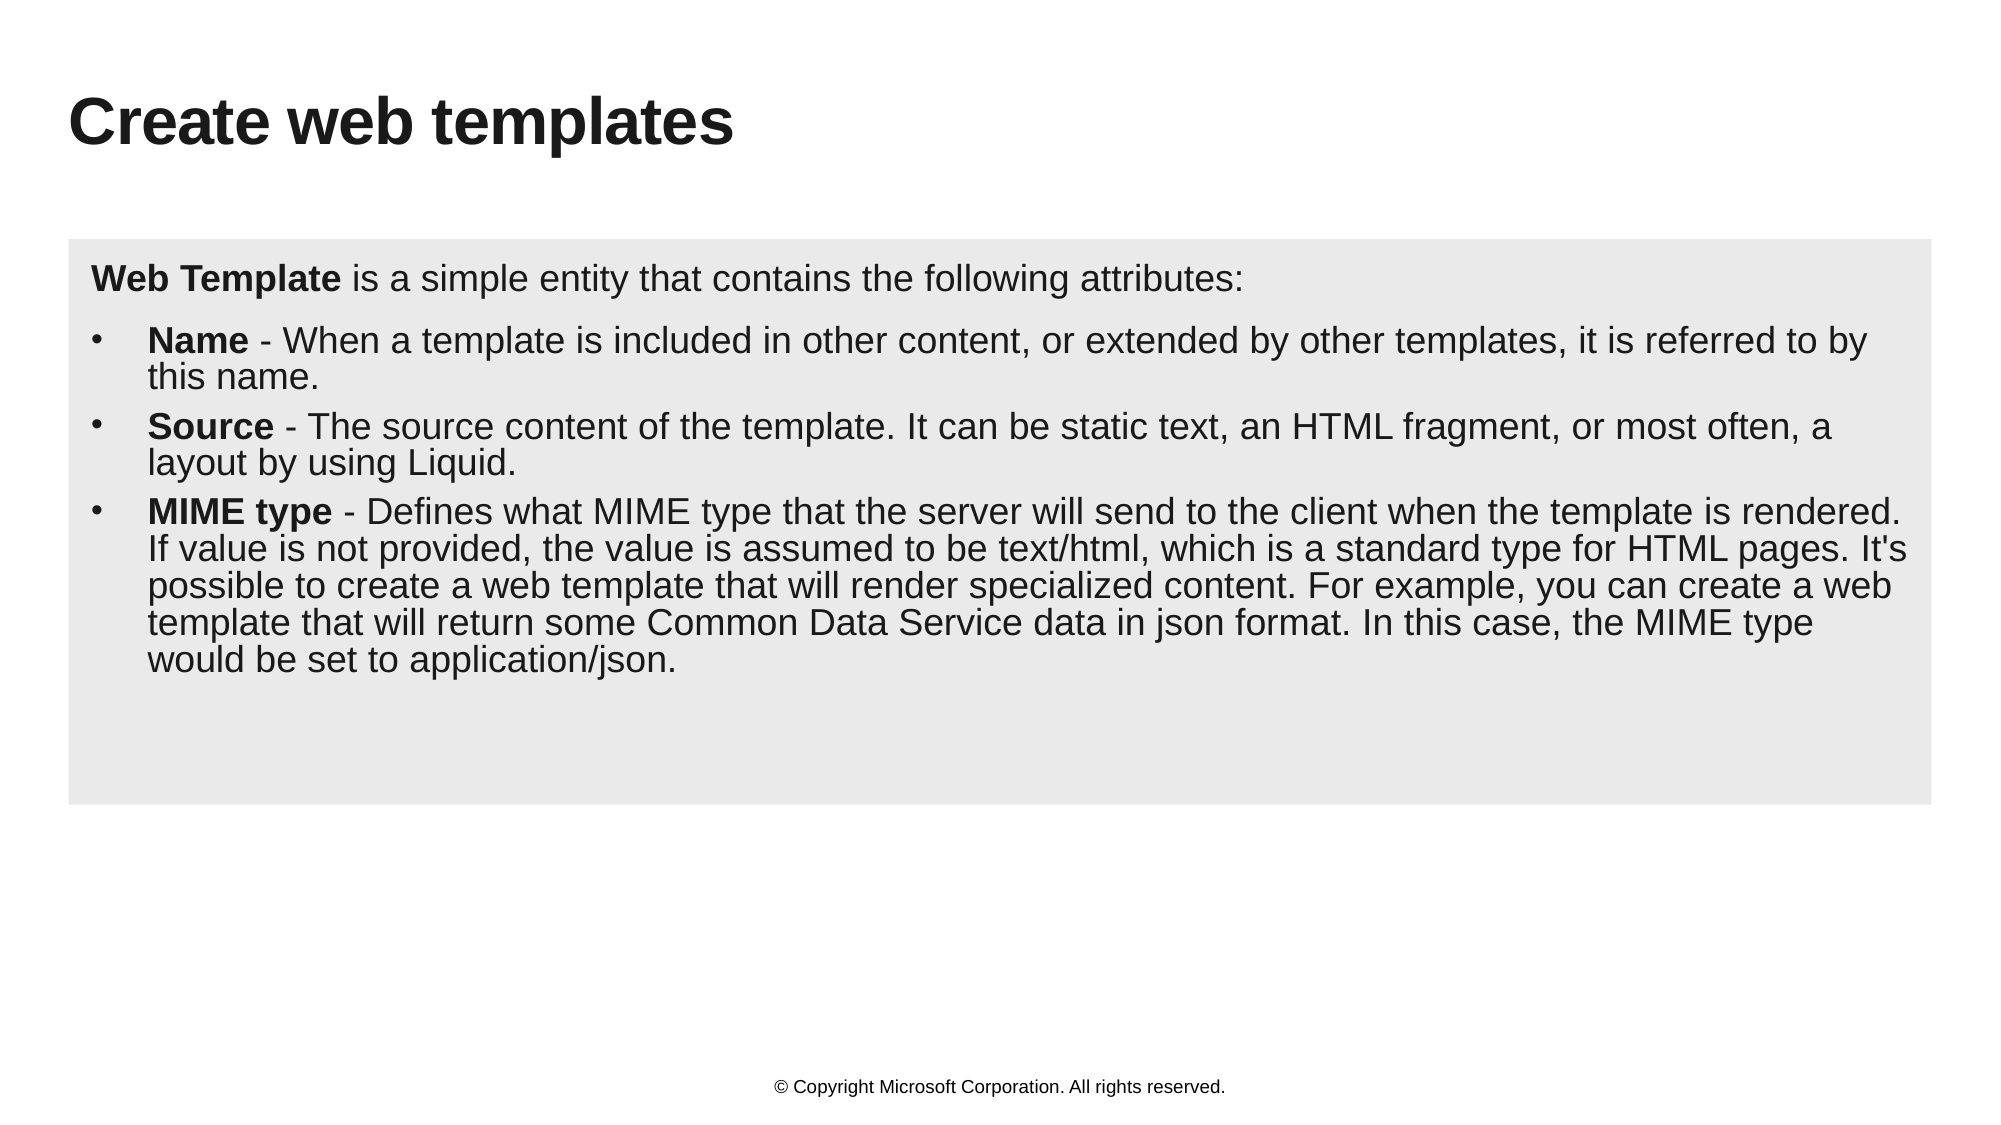

# Create web templates
Web Template is a simple entity that contains the following attributes:
Name - When a template is included in other content, or extended by other templates, it is referred to by this name.
Source - The source content of the template. It can be static text, an HTML fragment, or most often, a layout by using Liquid.
MIME type - Defines what MIME type that the server will send to the client when the template is rendered. If value is not provided, the value is assumed to be text/html, which is a standard type for HTML pages. It's possible to create a web template that will render specialized content. For example, you can create a web template that will return some Common Data Service data in json format. In this case, the MIME type would be set to application/json.